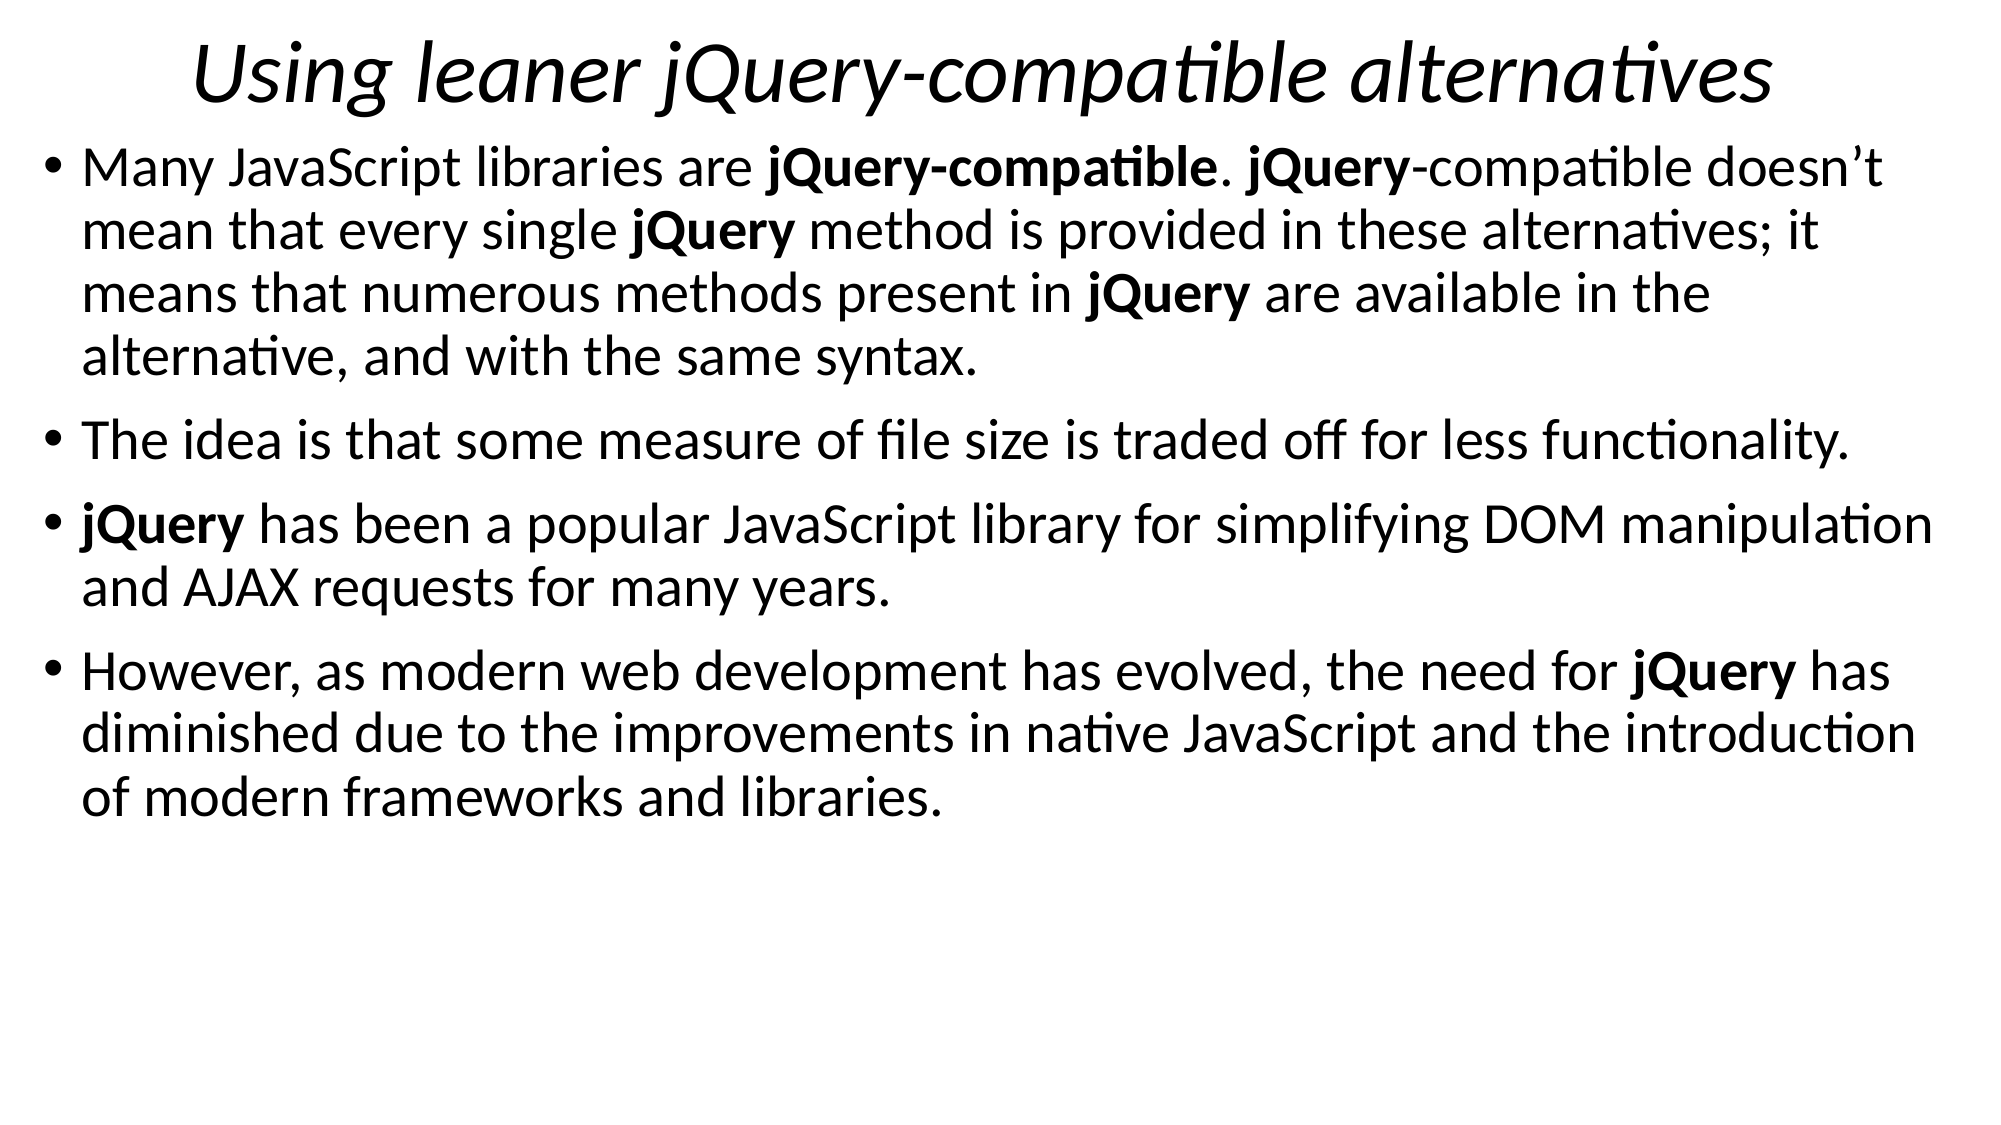

# Using leaner jQuery-compatible alternatives
Many JavaScript libraries are jQuery-compatible. jQuery-compatible doesn’t mean that every single jQuery method is provided in these alternatives; it means that numerous methods present in jQuery are available in the alternative, and with the same syntax.
The idea is that some measure of file size is traded off for less functionality.
jQuery has been a popular JavaScript library for simplifying DOM manipulation and AJAX requests for many years.
However, as modern web development has evolved, the need for jQuery has diminished due to the improvements in native JavaScript and the introduction of modern frameworks and libraries.